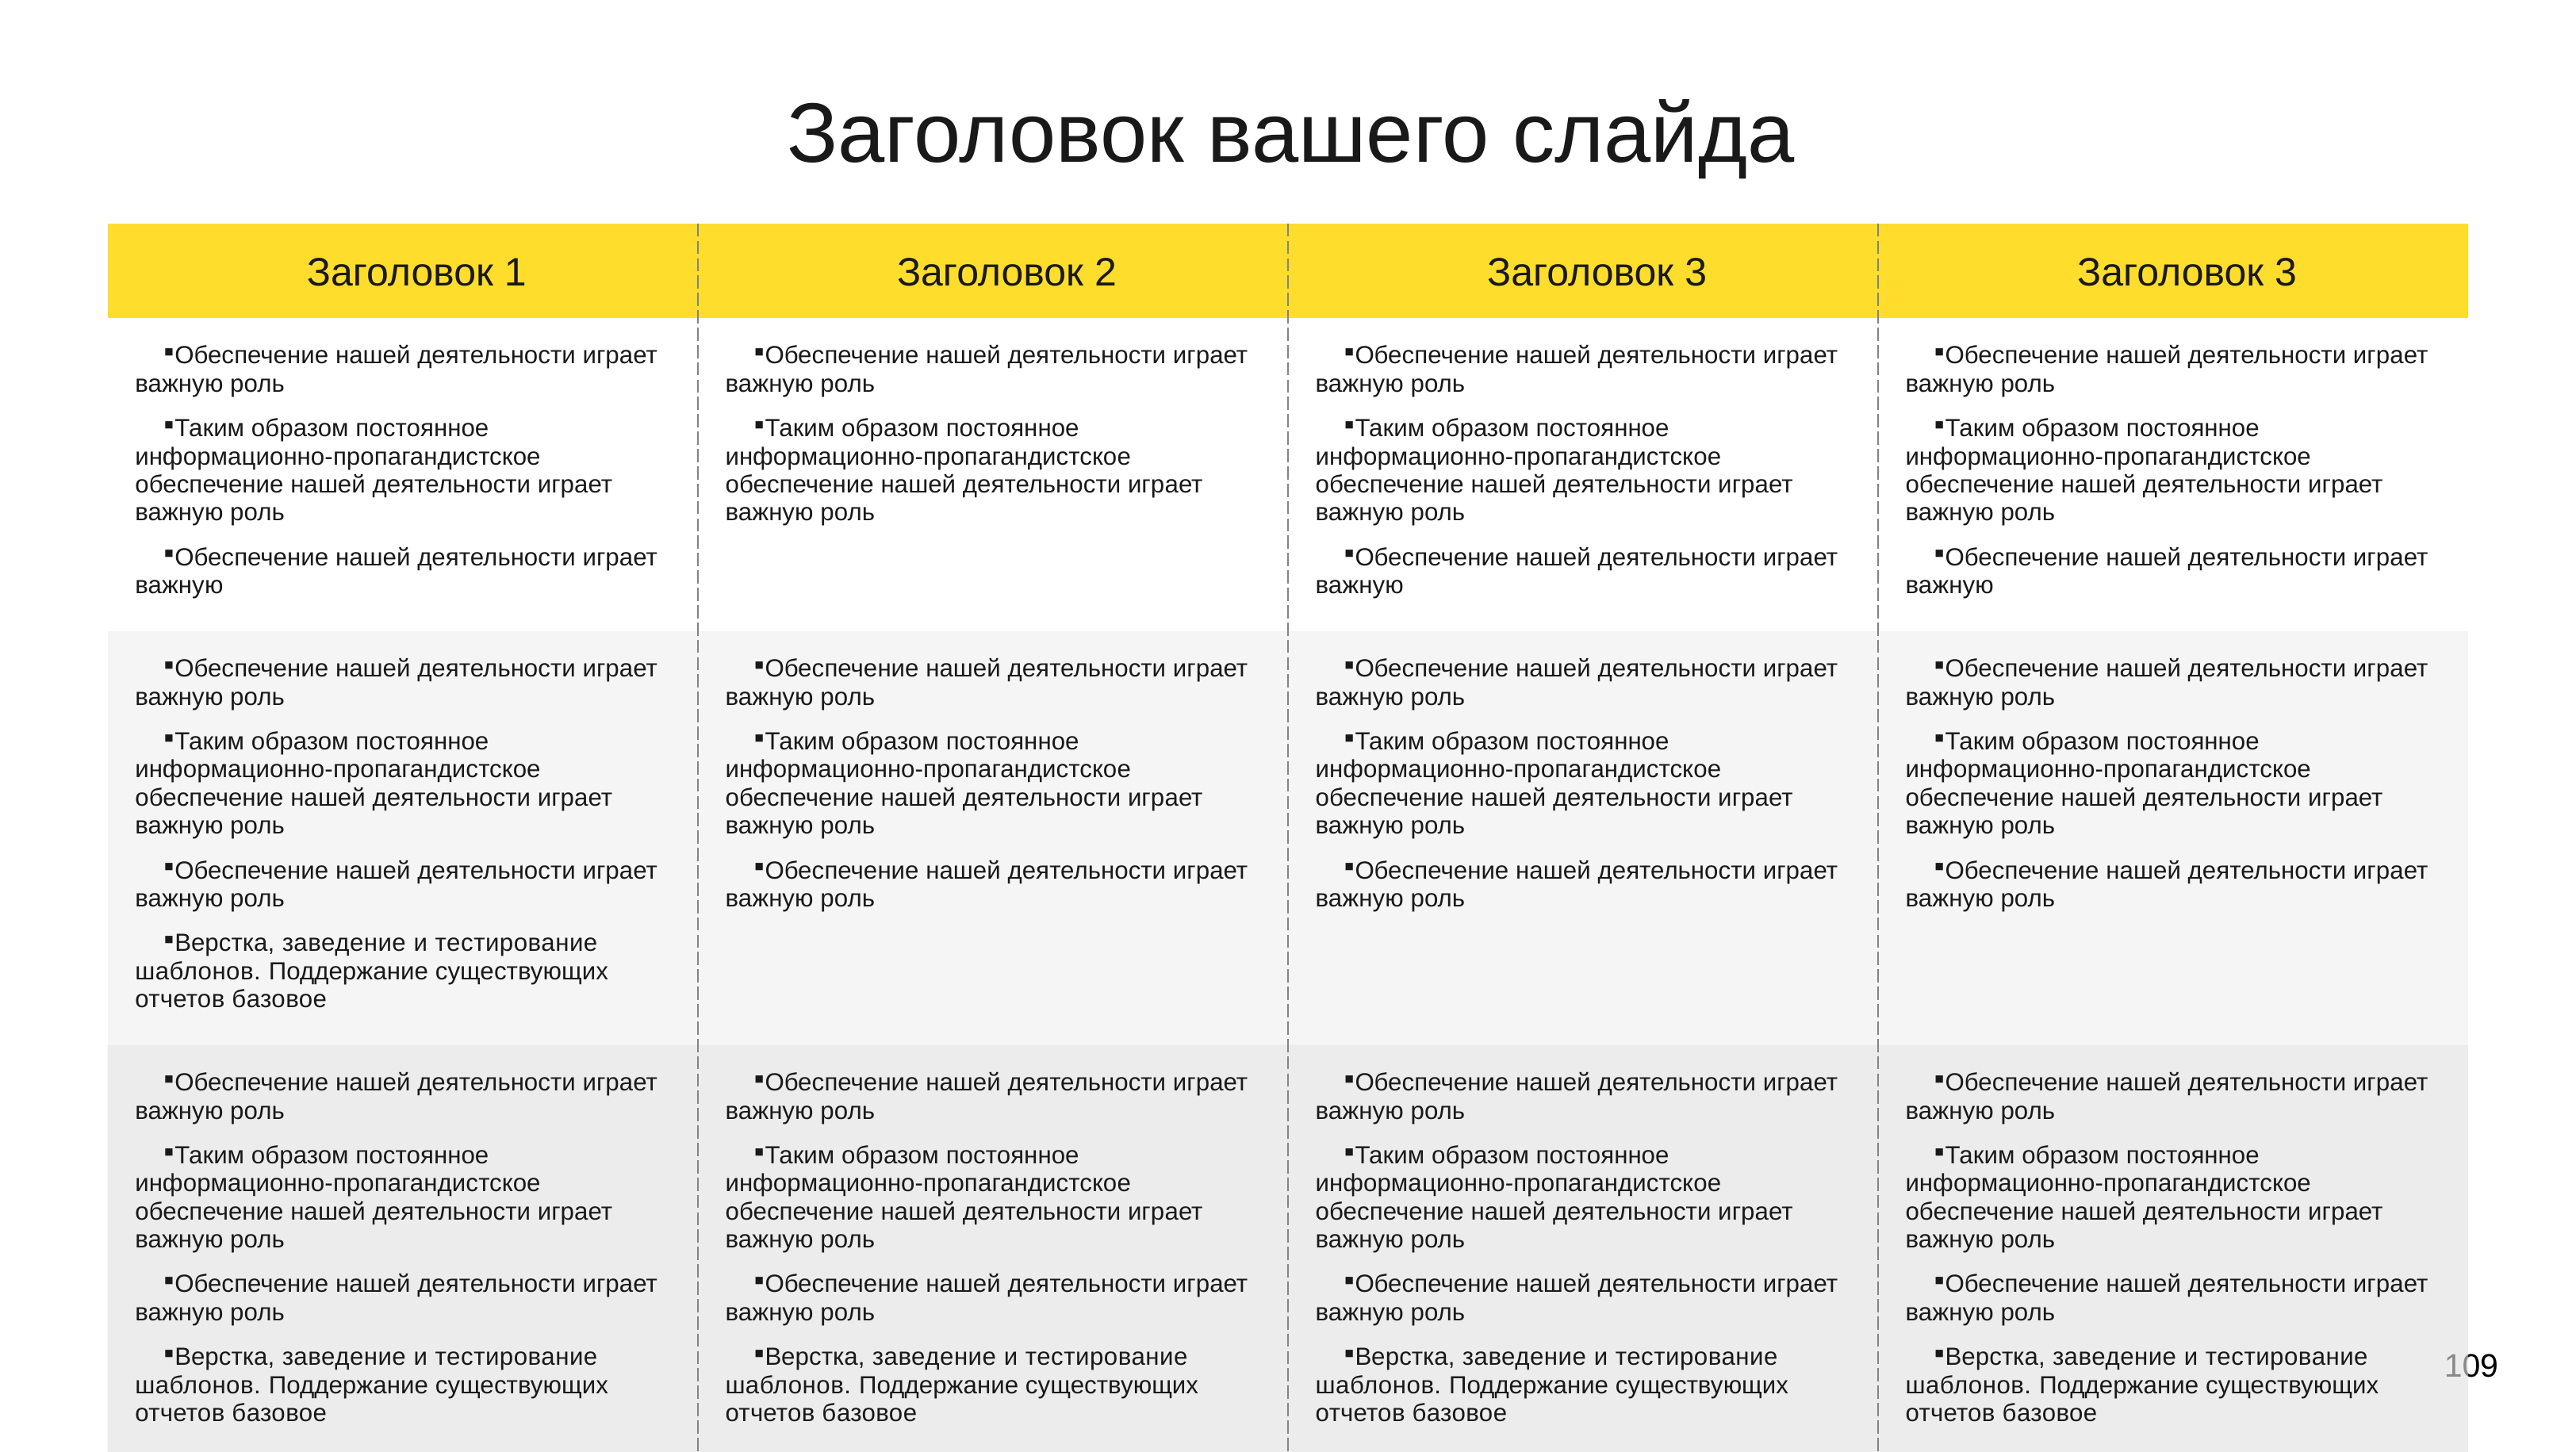

# Заголовок вашего слайда
| Заголовок 1 | Заголовок 2 | Заголовок 3 | Заголовок 3 |
| --- | --- | --- | --- |
| Обеспечение нашей деятельности играет важную роль Таким образом постоянное информационно-пропагандистское обеспечение нашей деятельности играет важную роль Обеспечение нашей деятельности играет важную | Обеспечение нашей деятельности играет важную роль Таким образом постоянное информационно-пропагандистское обеспечение нашей деятельности играет важную роль | Обеспечение нашей деятельности играет важную роль Таким образом постоянное информационно-пропагандистское обеспечение нашей деятельности играет важную роль Обеспечение нашей деятельности играет важную | Обеспечение нашей деятельности играет важную роль Таким образом постоянное информационно-пропагандистское обеспечение нашей деятельности играет важную роль Обеспечение нашей деятельности играет важную |
| Обеспечение нашей деятельности играет важную роль Таким образом постоянное информационно-пропагандистское обеспечение нашей деятельности играет важную роль Обеспечение нашей деятельности играет важную роль Верстка, заведение и тестирование шаблонов. Поддержание существующих отчетов базовое | Обеспечение нашей деятельности играет важную роль Таким образом постоянное информационно-пропагандистское обеспечение нашей деятельности играет важную роль Обеспечение нашей деятельности играет важную роль | Обеспечение нашей деятельности играет важную роль Таким образом постоянное информационно-пропагандистское обеспечение нашей деятельности играет важную роль Обеспечение нашей деятельности играет важную роль | Обеспечение нашей деятельности играет важную роль Таким образом постоянное информационно-пропагандистское обеспечение нашей деятельности играет важную роль Обеспечение нашей деятельности играет важную роль |
| Обеспечение нашей деятельности играет важную роль Таким образом постоянное информационно-пропагандистское обеспечение нашей деятельности играет важную роль Обеспечение нашей деятельности играет важную роль Верстка, заведение и тестирование шаблонов. Поддержание существующих отчетов базовое | Обеспечение нашей деятельности играет важную роль Таким образом постоянное информационно-пропагандистское обеспечение нашей деятельности играет важную роль Обеспечение нашей деятельности играет важную роль Верстка, заведение и тестирование шаблонов. Поддержание существующих отчетов базовое | Обеспечение нашей деятельности играет важную роль Таким образом постоянное информационно-пропагандистское обеспечение нашей деятельности играет важную роль Обеспечение нашей деятельности играет важную роль Верстка, заведение и тестирование шаблонов. Поддержание существующих отчетов базовое | Обеспечение нашей деятельности играет важную роль Таким образом постоянное информационно-пропагандистское обеспечение нашей деятельности играет важную роль Обеспечение нашей деятельности играет важную роль Верстка, заведение и тестирование шаблонов. Поддержание существующих отчетов базовое |
109